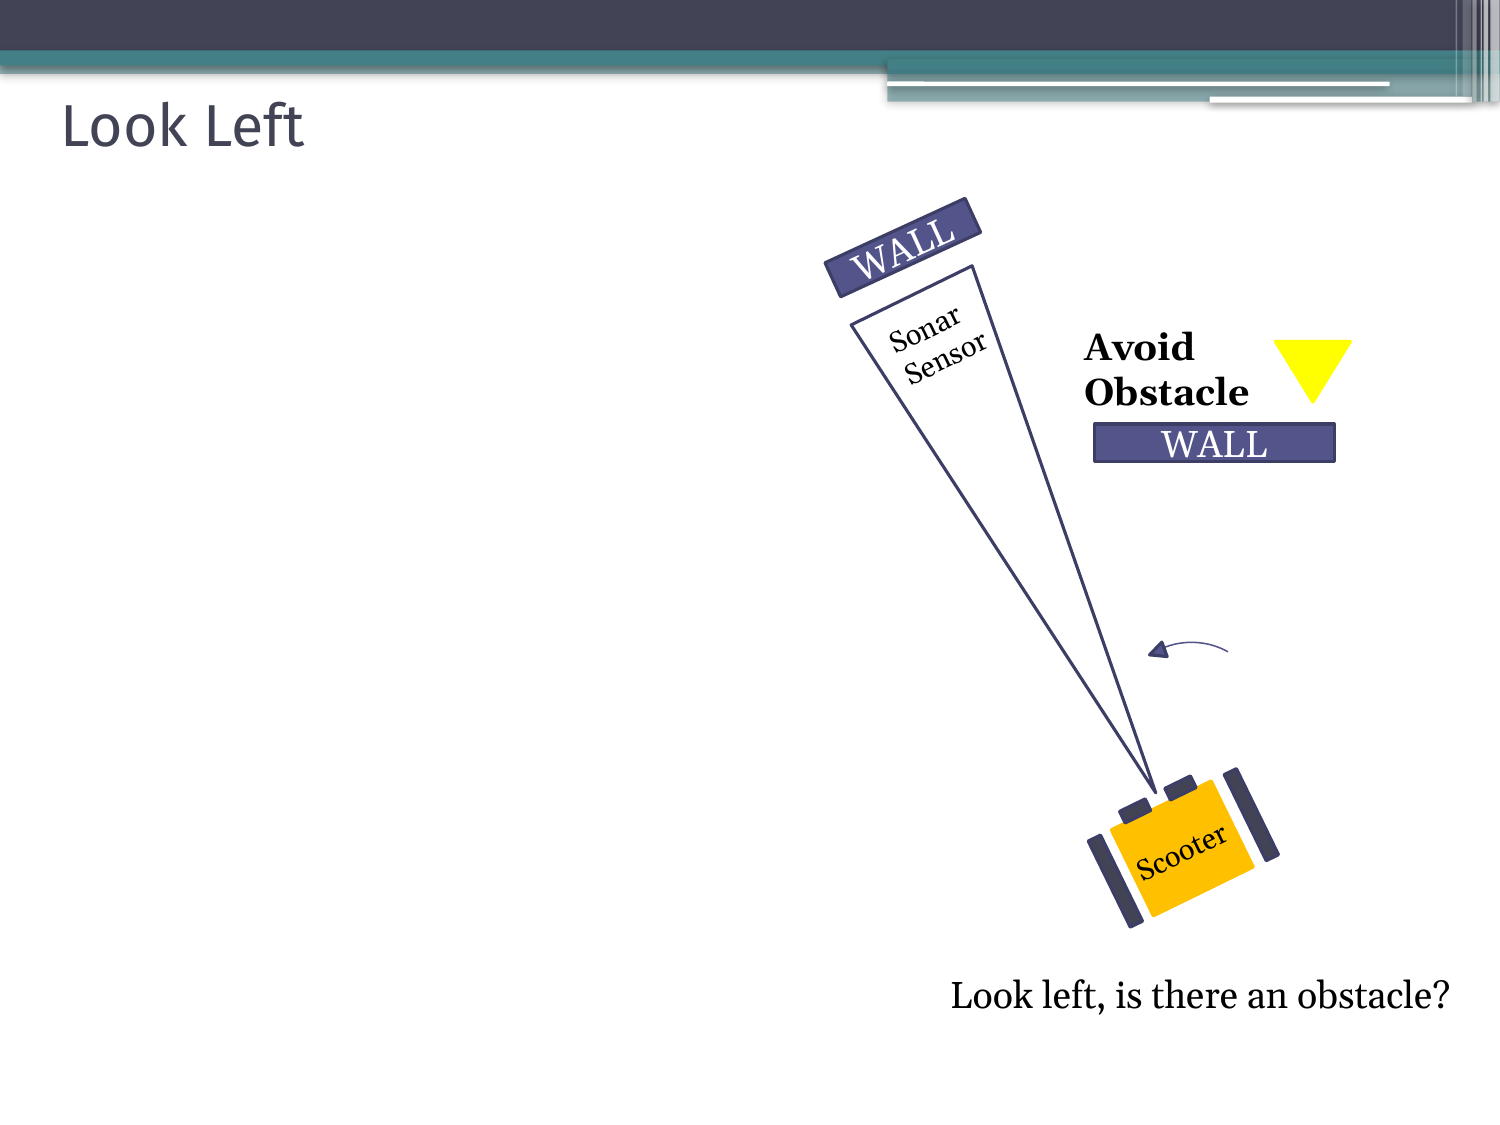

# Look Left
WALL

Sonar
Sensor
Avoid Obstacle

WALL

Scooter

 Look left, is there an obstacle?